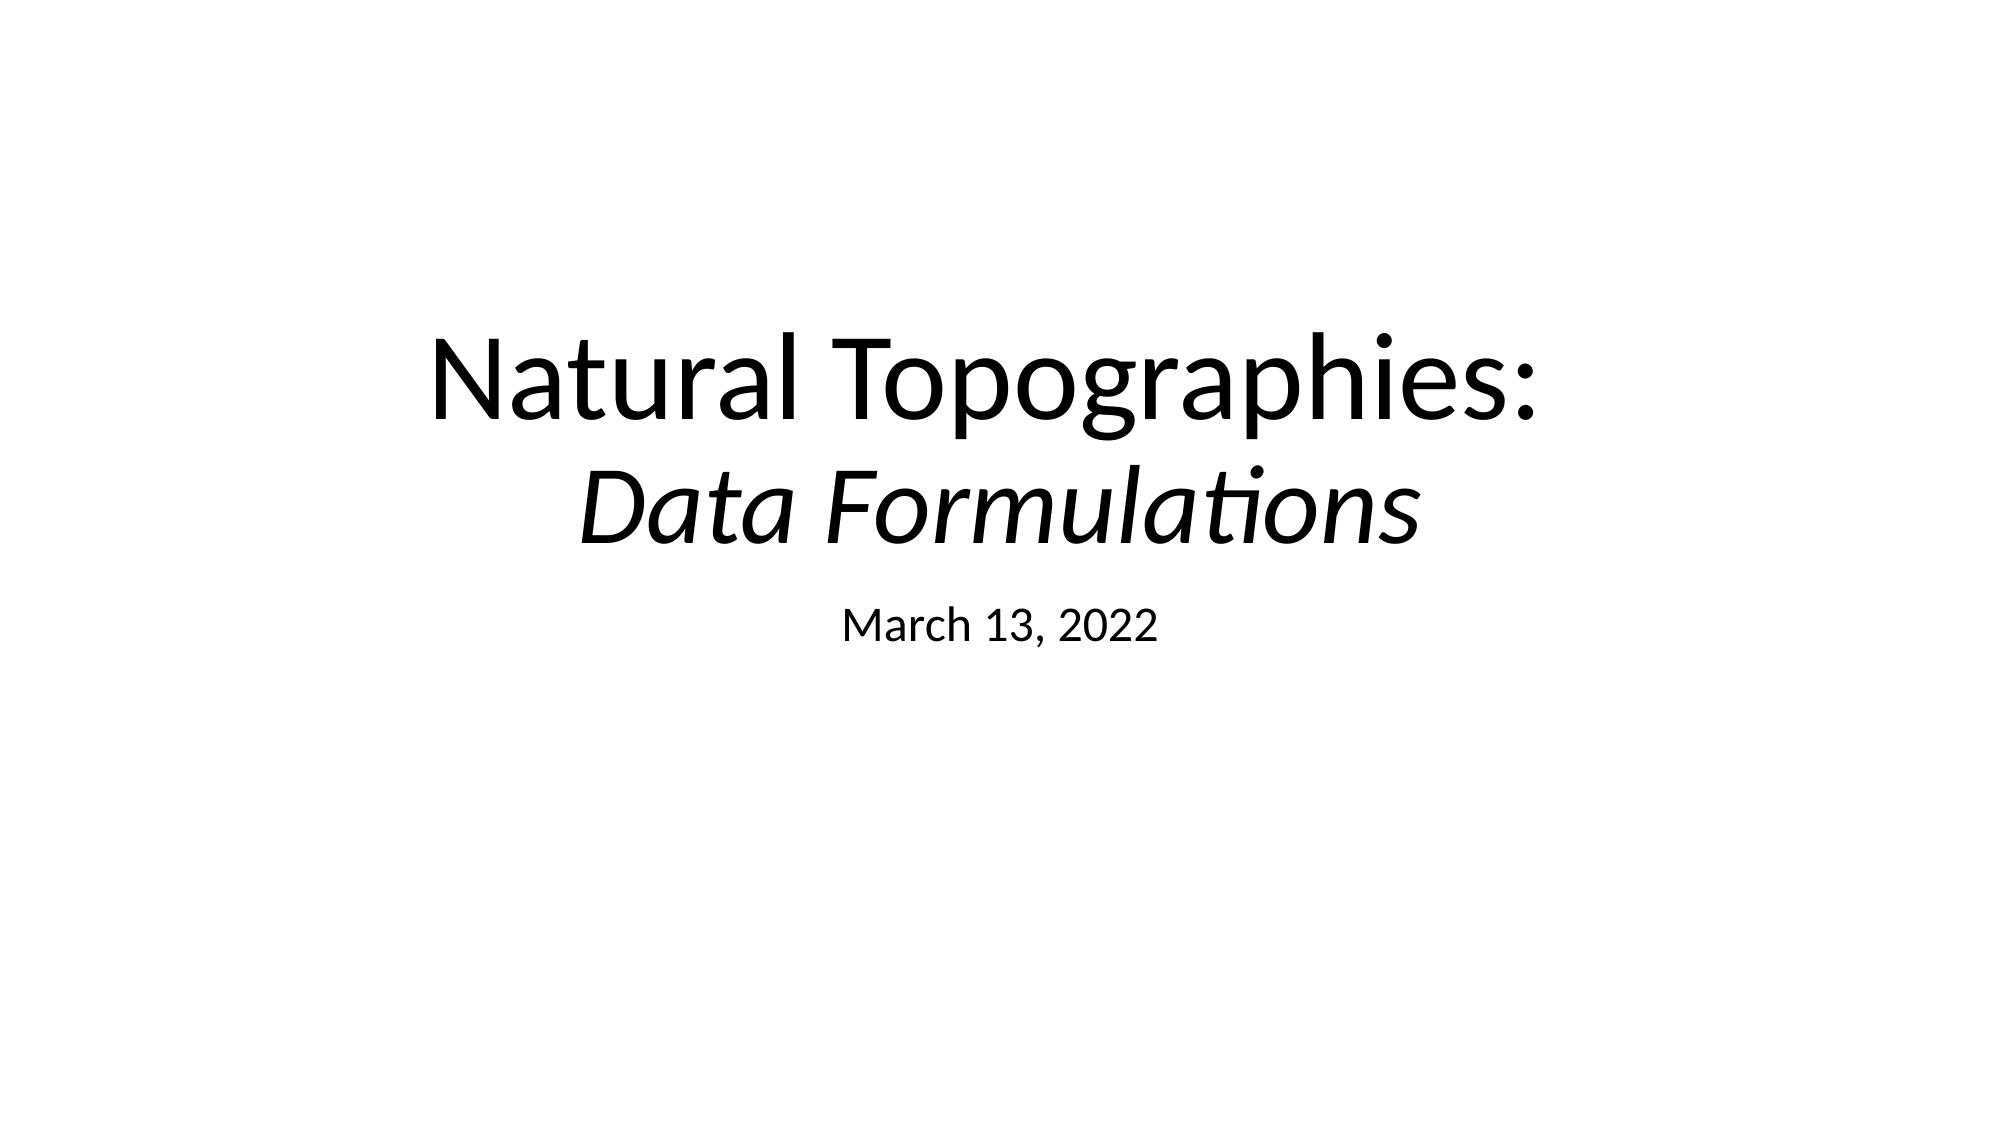

# Natural Topographies: Data Formulations
March 13, 2022